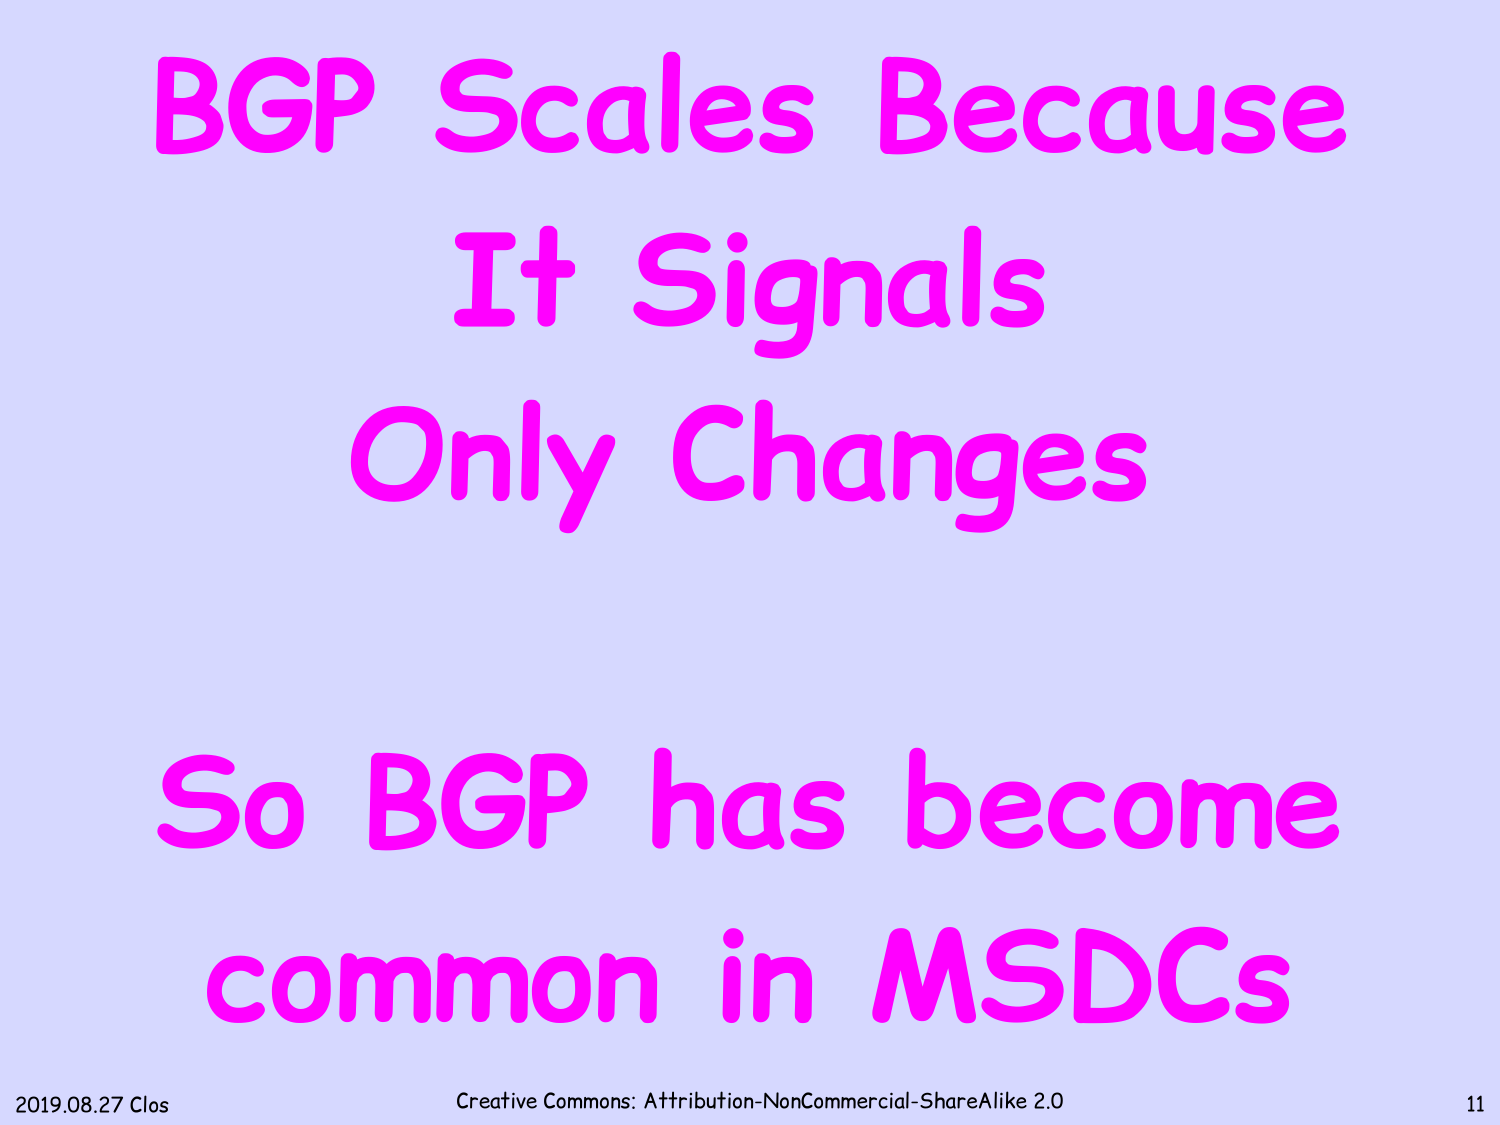

# BGP Scales Because It Signals Only Changes So BGP has become common in MSDCs
11
2019.08.27 Clos
Creative Commons: Attribution-NonCommercial-ShareAlike 2.0